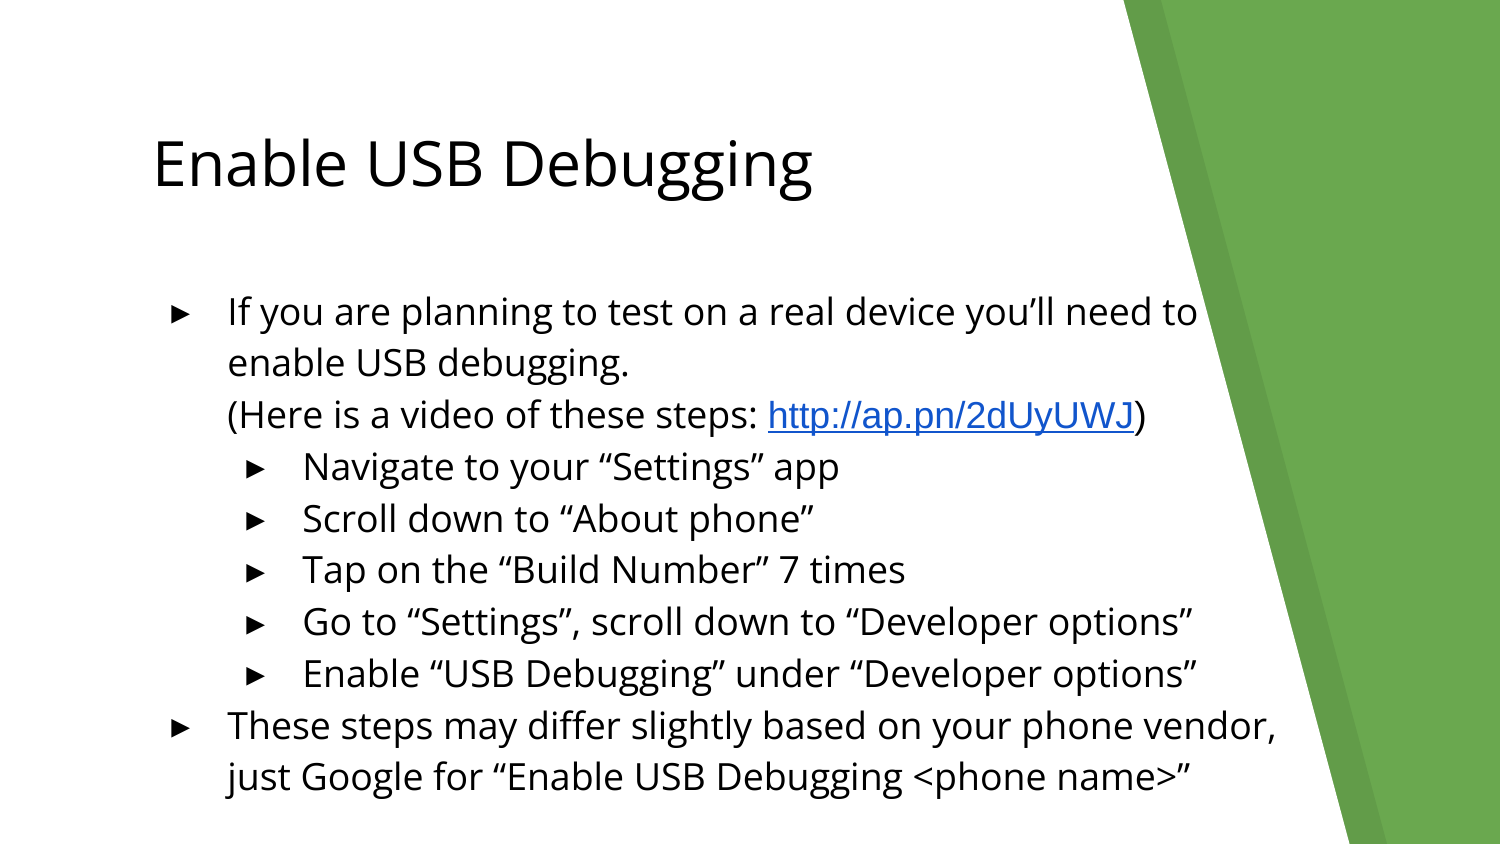

# Enable USB Debugging
If you are planning to test on a real device you’ll need to enable USB debugging.
(Here is a video of these steps: http://ap.pn/2dUyUWJ)
Navigate to your “Settings” app
Scroll down to “About phone”
Tap on the “Build Number” 7 times
Go to “Settings”, scroll down to “Developer options”
Enable “USB Debugging” under “Developer options”
These steps may differ slightly based on your phone vendor, just Google for “Enable USB Debugging <phone name>”